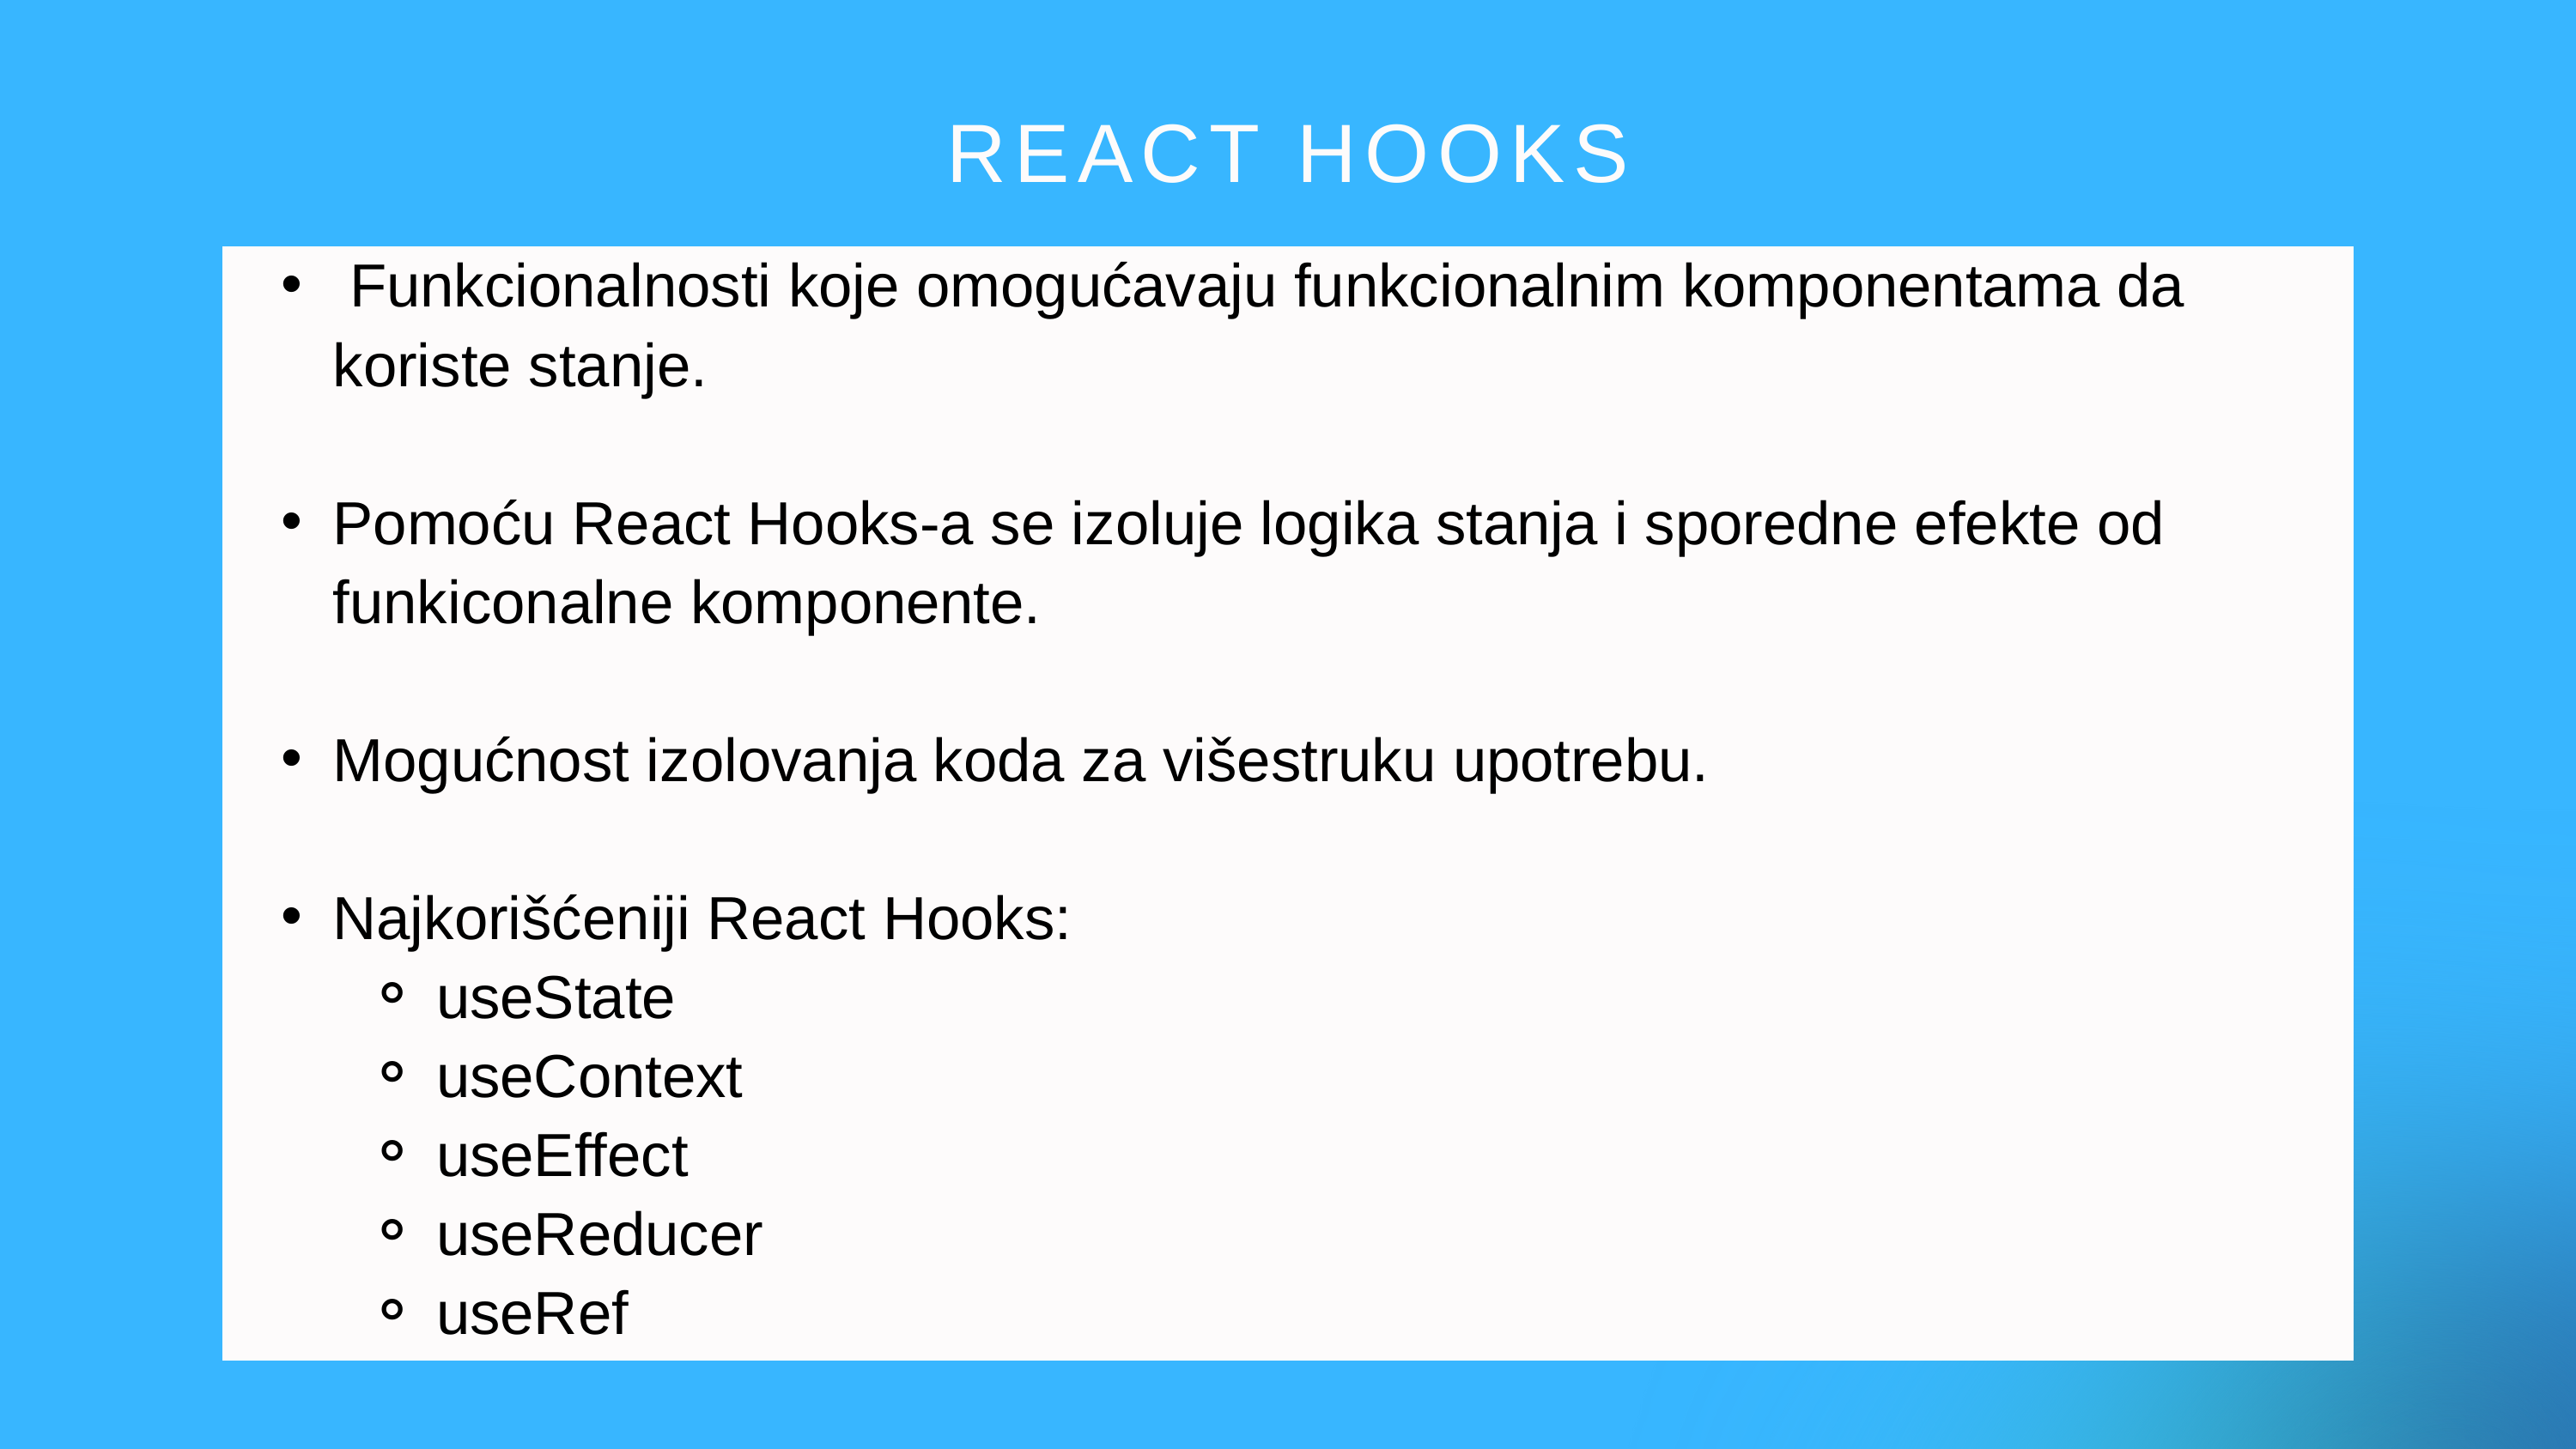

REACT HOOKS

 Funkcionalnosti koje omogućavaju funkcionalnim komponentama da koriste stanje.

Pomoću React Hooks-a se izoluje logika stanja i sporedne efekte od funkiconalne komponente.

Mogućnost izolovanja koda za višestruku upotrebu.

Najkorišćeniji React Hooks:
useState
useContext
useEffect
useReducer
useRef